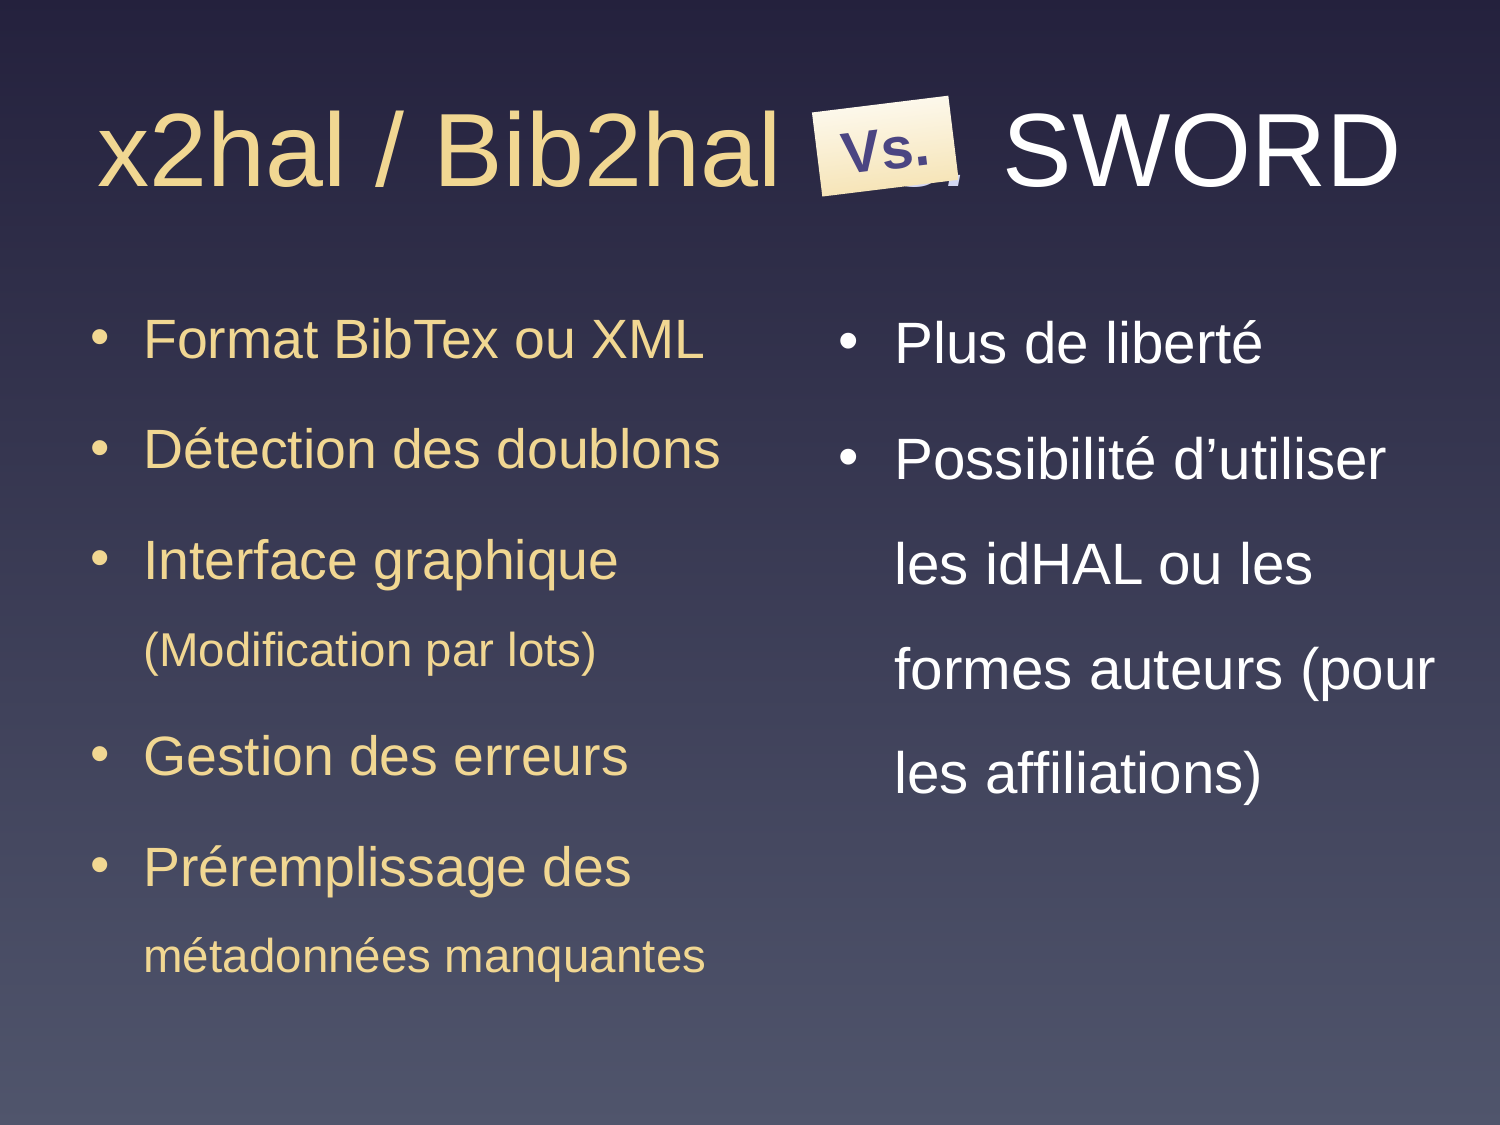

# x2hal / Bib2hal  vs. SWORD
Vs.
Format BibTex ou XML
Détection des doublons
Interface graphique (Modification par lots)
Gestion des erreurs
Préremplissage des métadonnées manquantes
Plus de liberté
Possibilité d’utiliser les idHAL ou les formes auteurs (pour les affiliations)